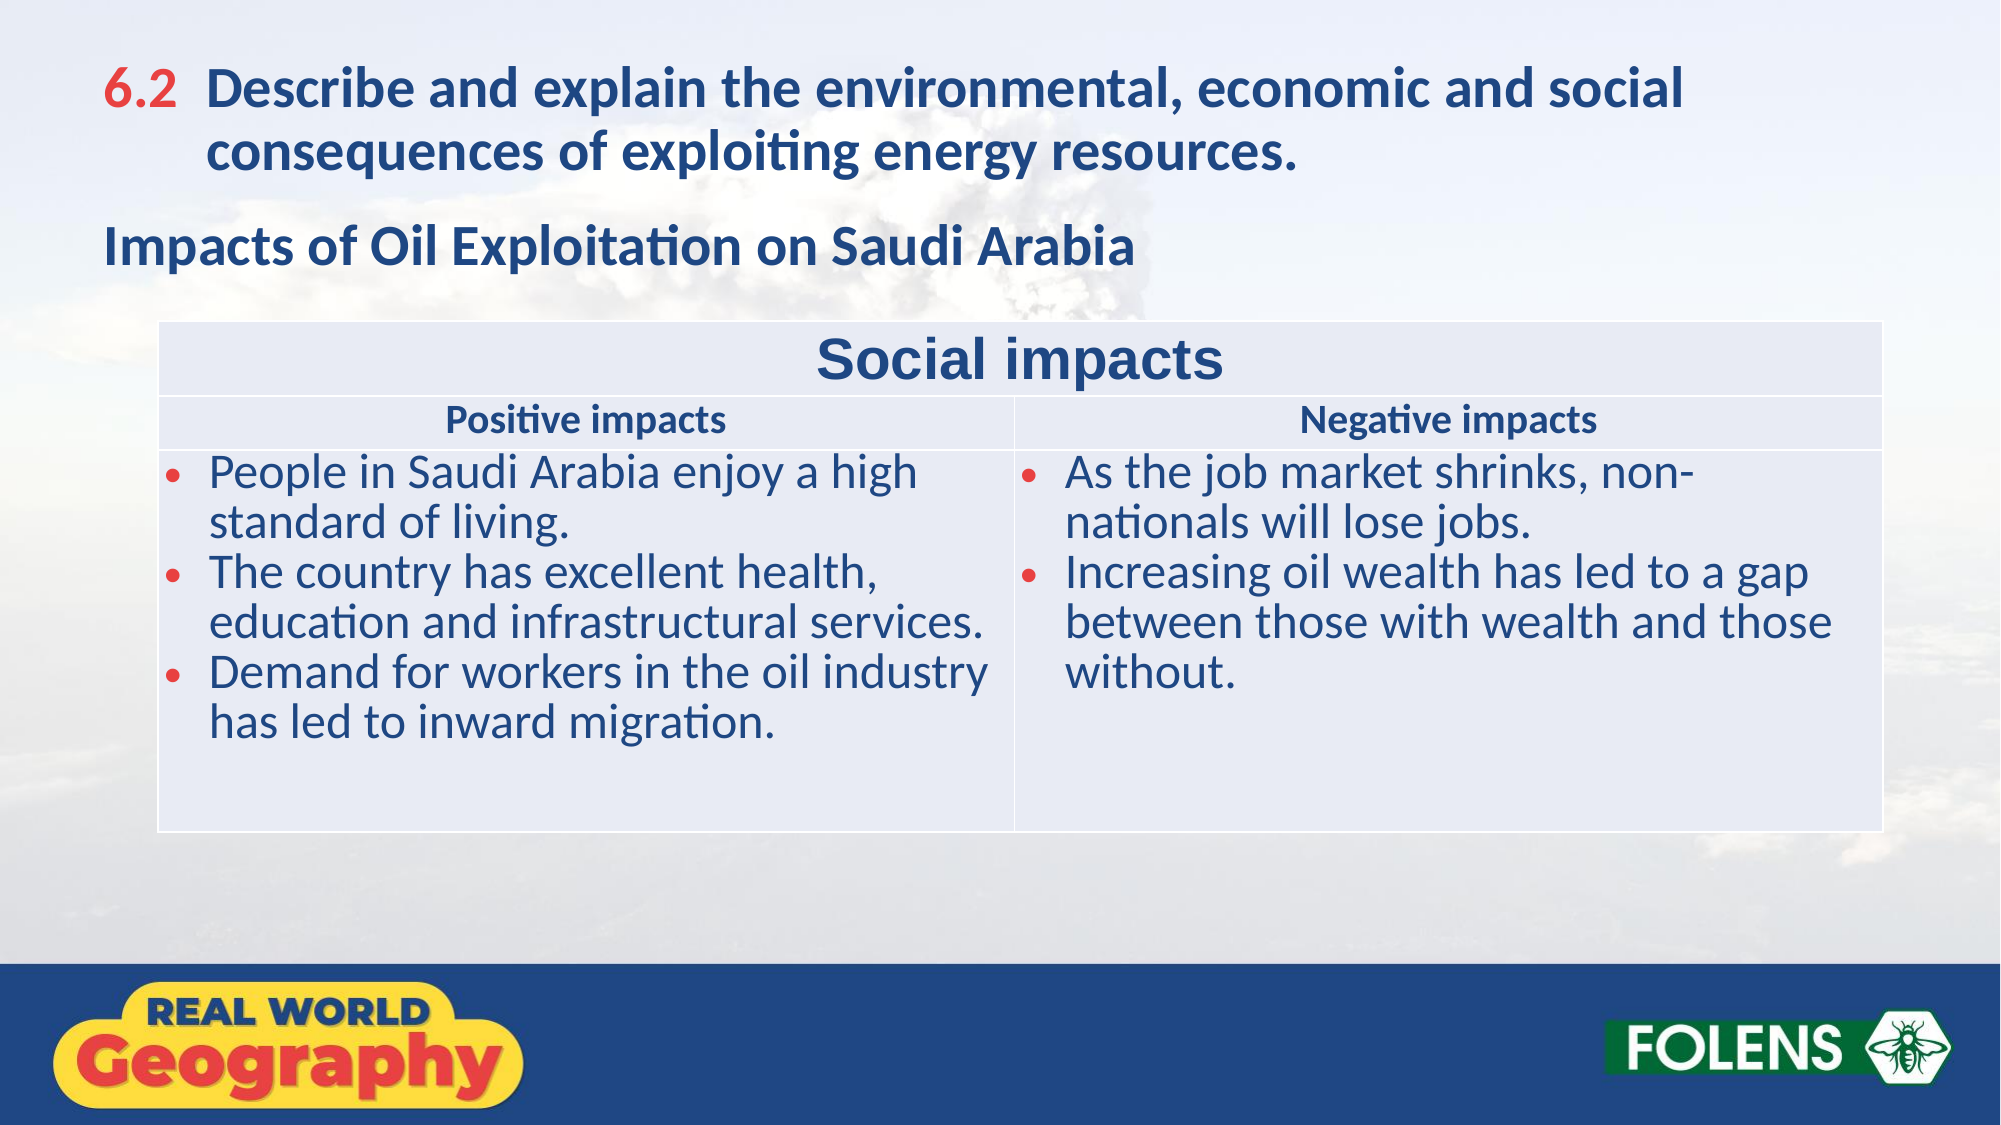

6.2 	Describe and explain the environmental, economic and social consequences of exploiting energy resources.
Impacts of Oil Exploitation on Saudi Arabia
| Social impacts |  |
| --- | --- |
| Positive impacts | Negative impacts |
| People in Saudi Arabia enjoy a high standard of living. The country has excellent health, education and infrastructural services. Demand for workers in the oil industry has led to inward migration. | As the job market shrinks, non-nationals will lose jobs. Increasing oil wealth has led to a gap between those with wealth and those without. |